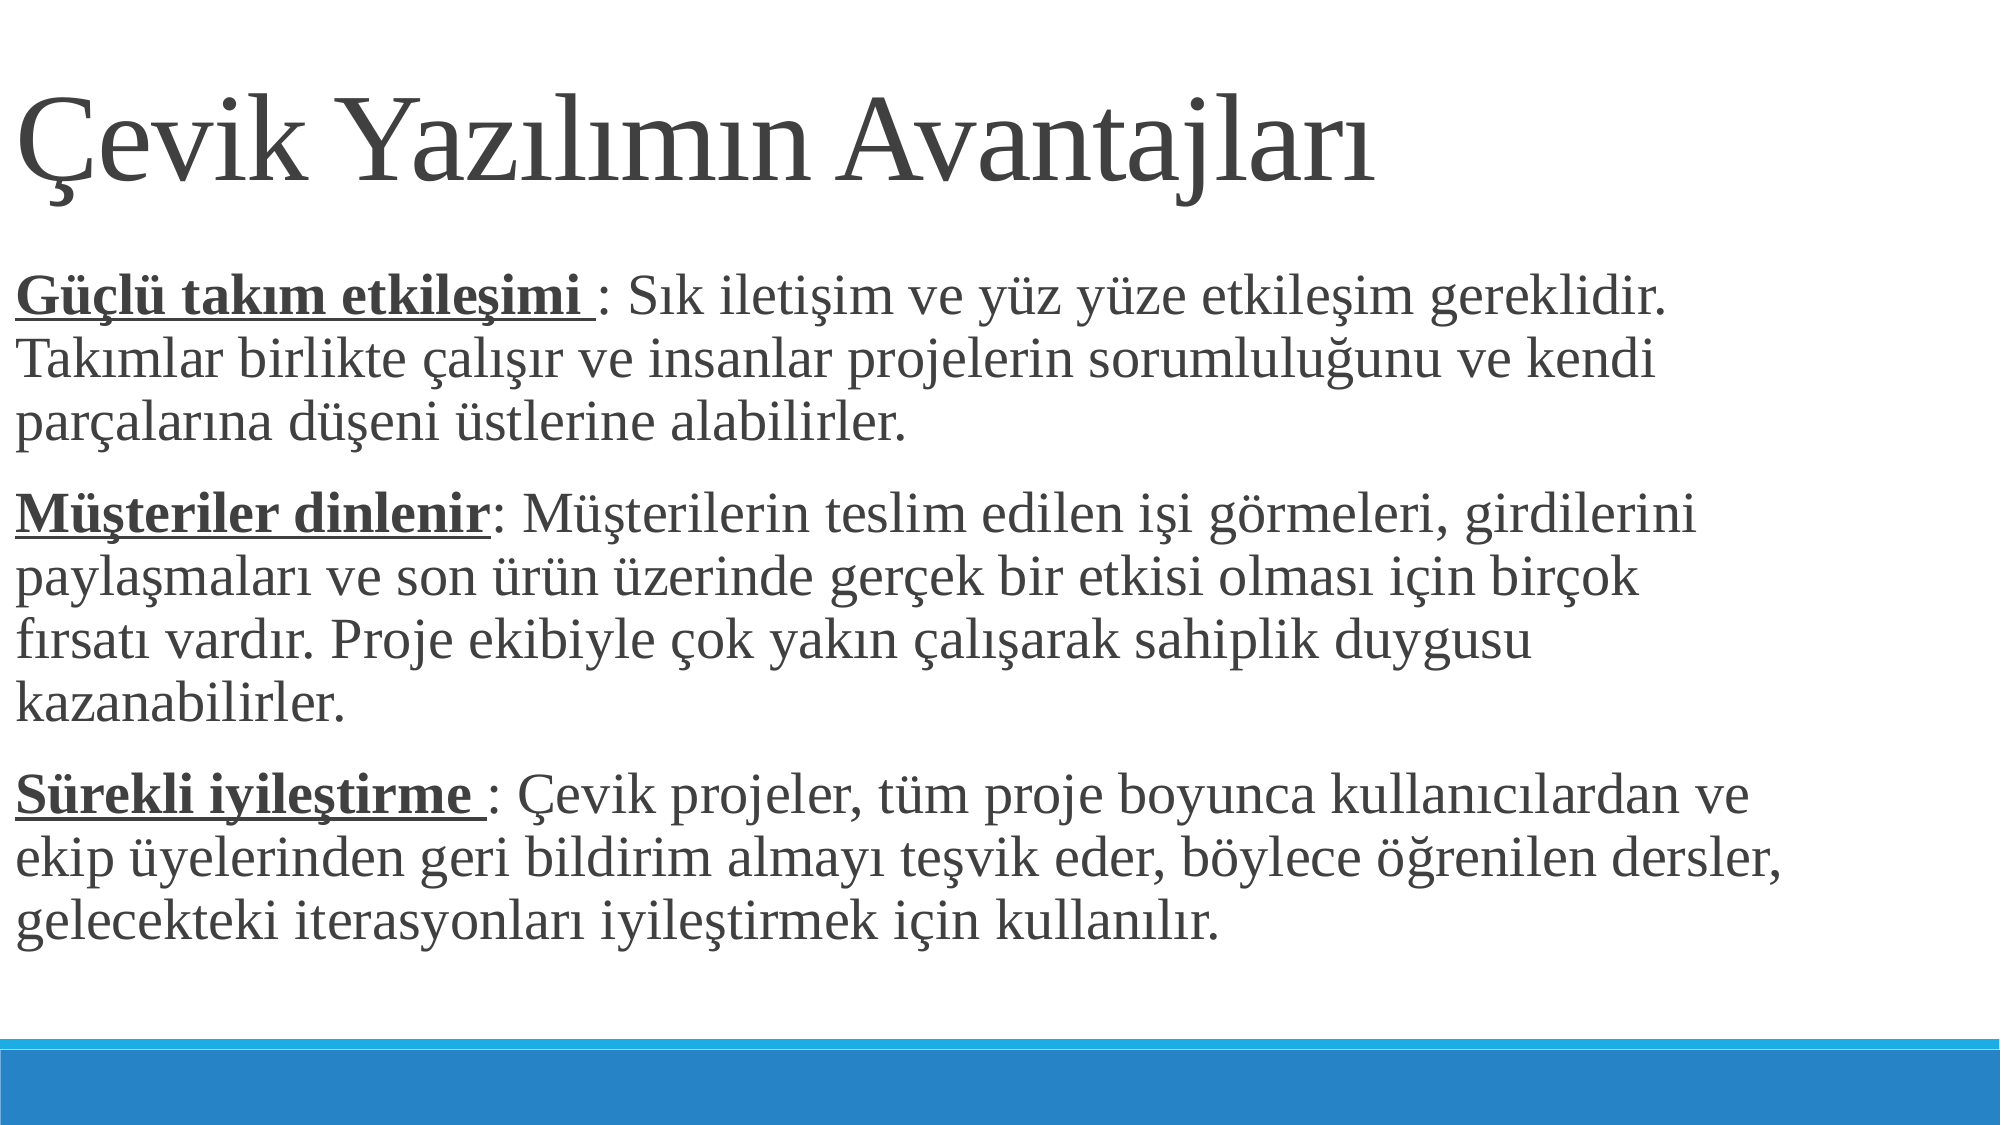

Çevik Yazılımın Avantajları
Güçlü takım etkileşimi : Sık iletişim ve yüz yüze etkileşim gereklidir. Takımlar birlikte çalışır ve insanlar projelerin sorumluluğunu ve kendi parçalarına düşeni üstlerine alabilirler.
Müşteriler dinlenir: Müşterilerin teslim edilen işi görmeleri, girdilerini paylaşmaları ve son ürün üzerinde gerçek bir etkisi olması için birçok fırsatı vardır. Proje ekibiyle çok yakın çalışarak sahiplik duygusu kazanabilirler.
Sürekli iyileştirme : Çevik projeler, tüm proje boyunca kullanıcılardan ve ekip üyelerinden geri bildirim almayı teşvik eder, böylece öğrenilen dersler, gelecekteki iterasyonları iyileştirmek için kullanılır.